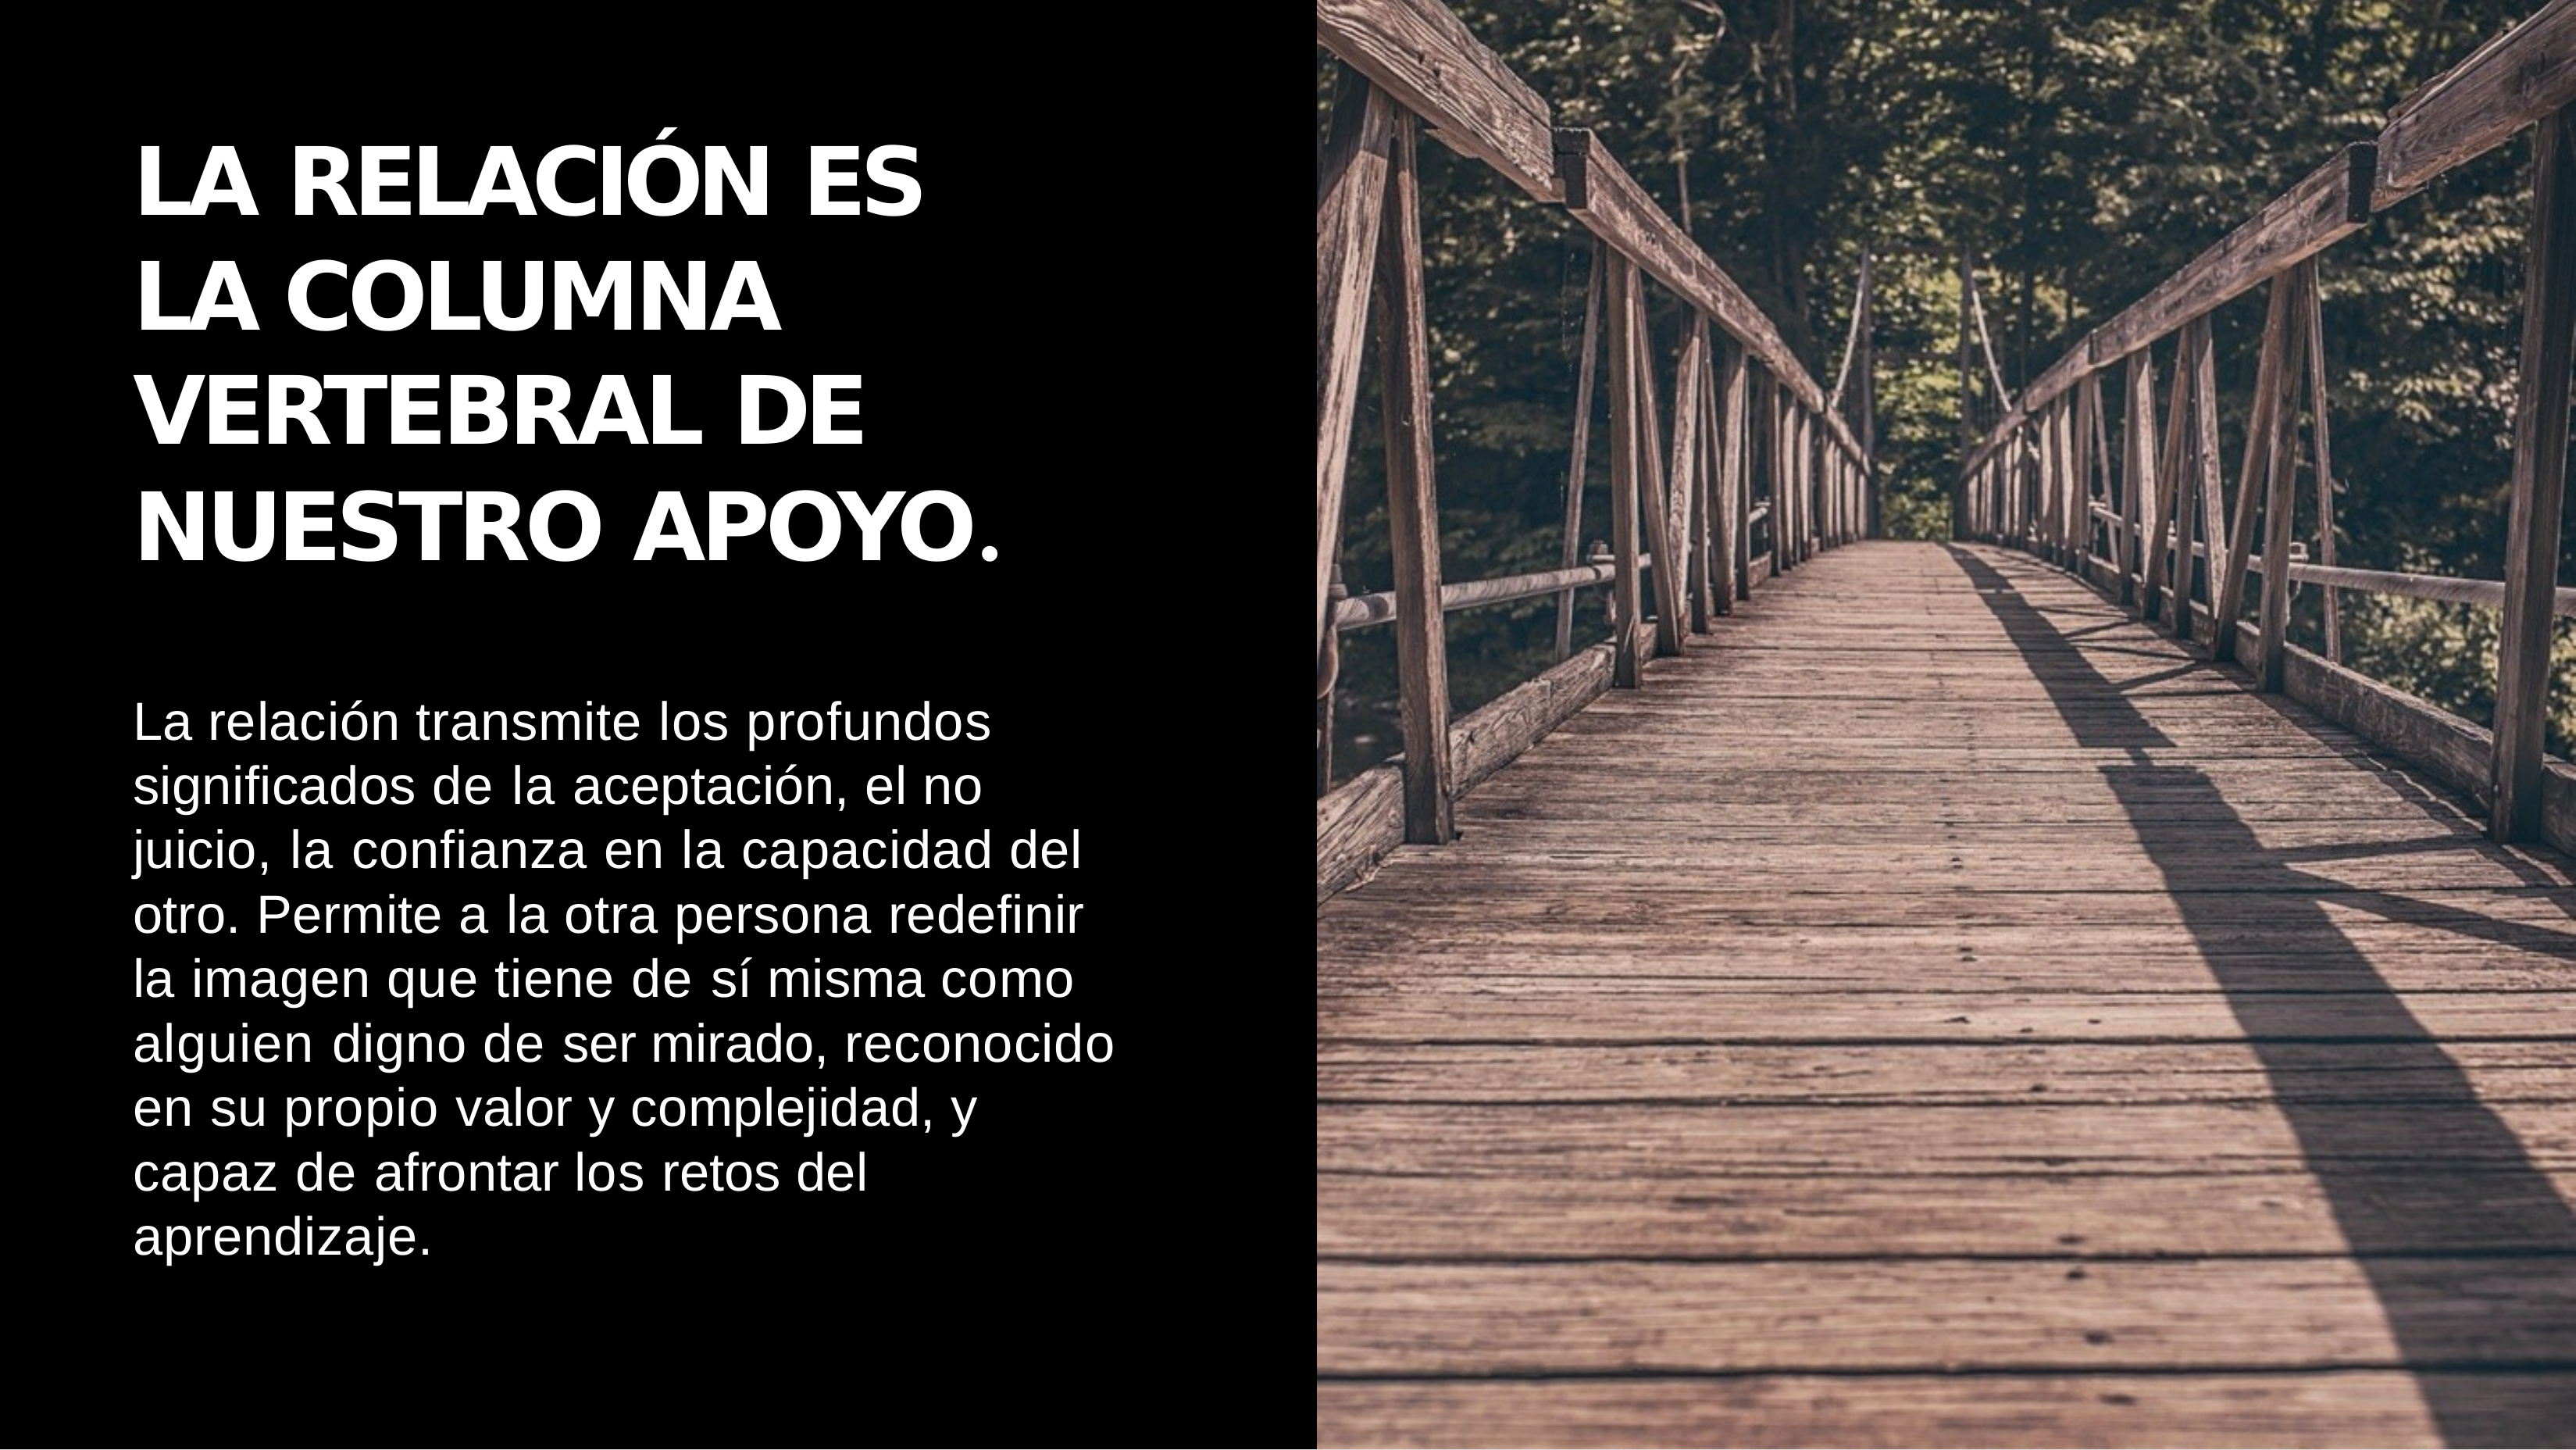

# LA RELACIÓN ES LA COLUMNA VERTEBRAL DE NUESTRO APOYO.
La relación transmite los profundos significados de la aceptación, el no juicio, la confianza en la capacidad del otro. Permite a la otra persona redefinir la imagen que tiene de sí misma como alguien digno de ser mirado, reconocido en su propio valor y complejidad, y capaz de afrontar los retos del aprendizaje.